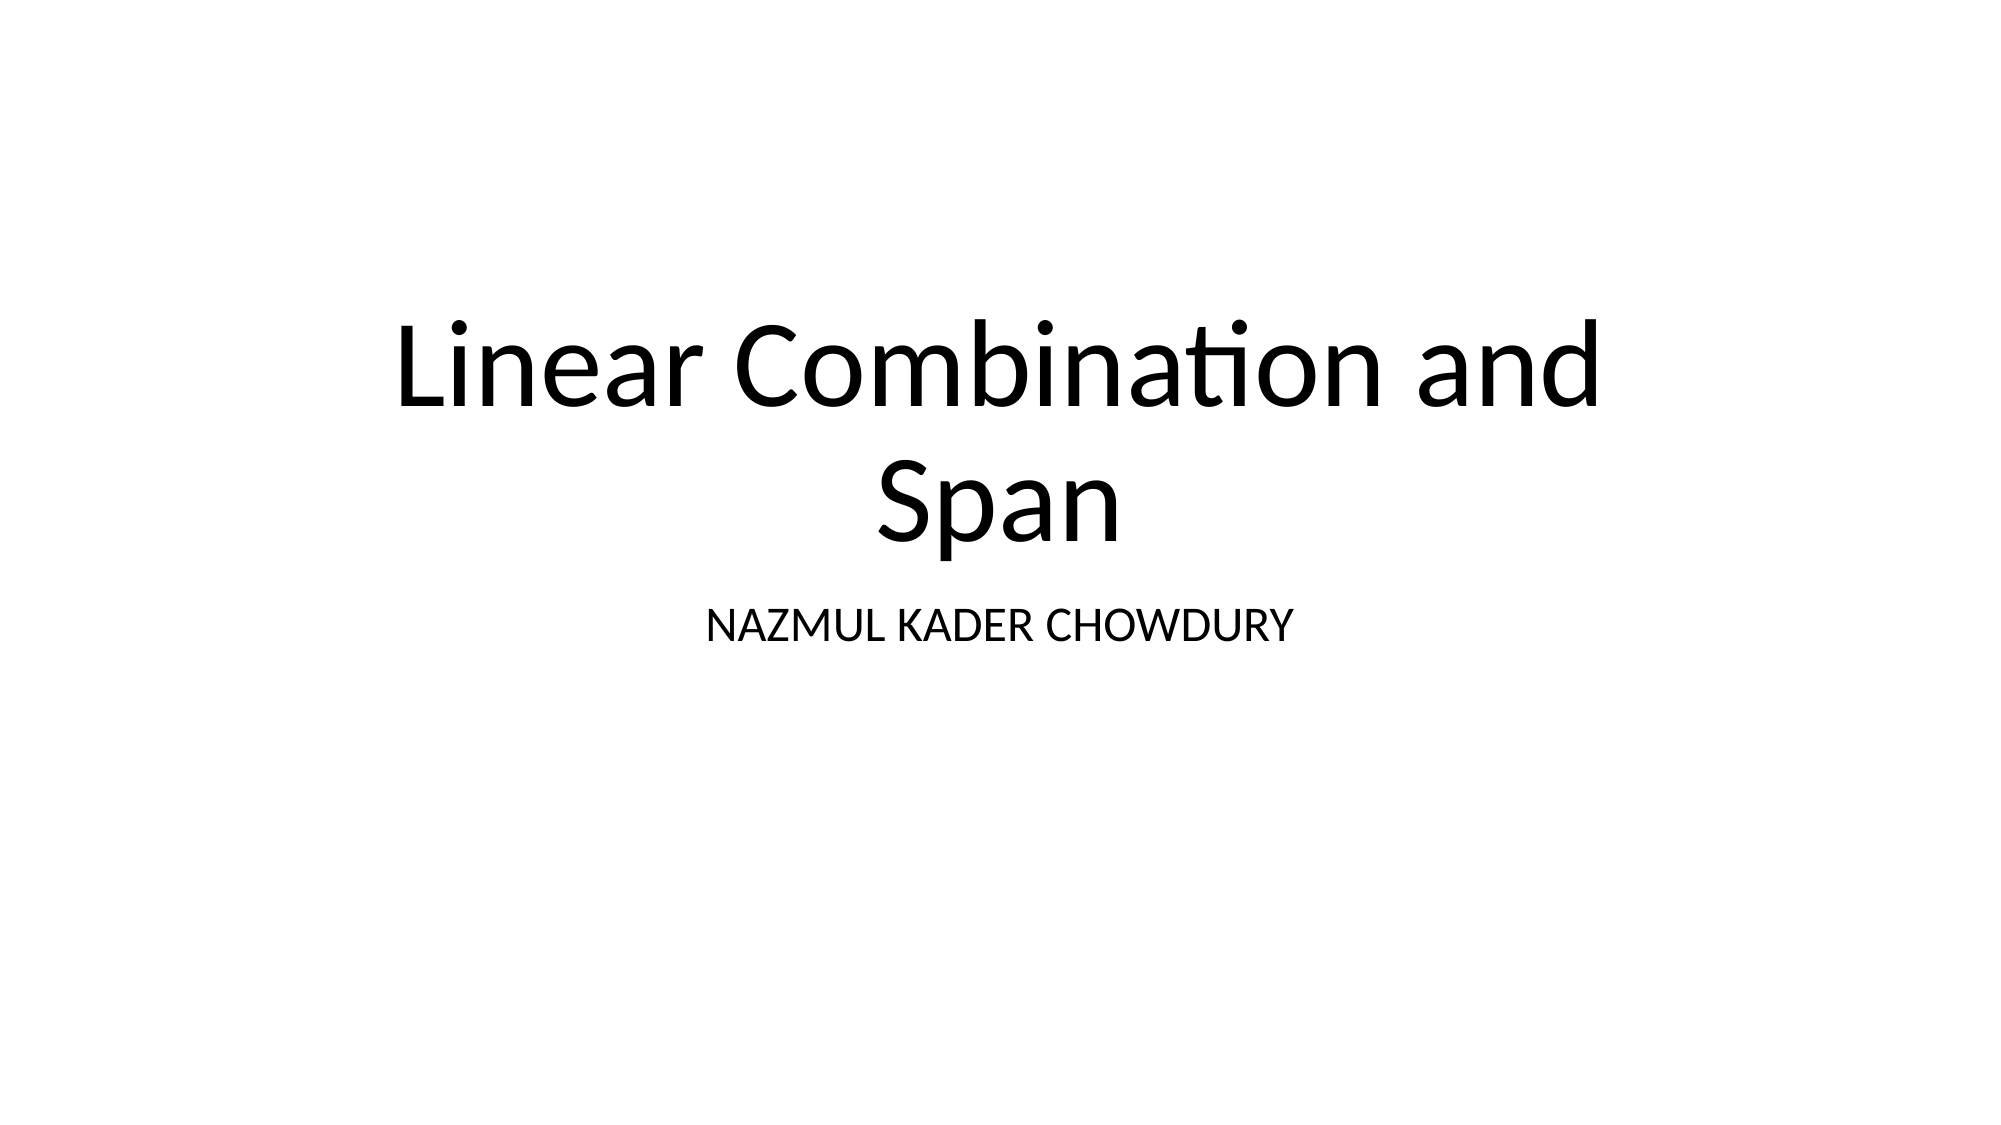

# Linear Combination and Span
NAZMUL KADER CHOWDURY